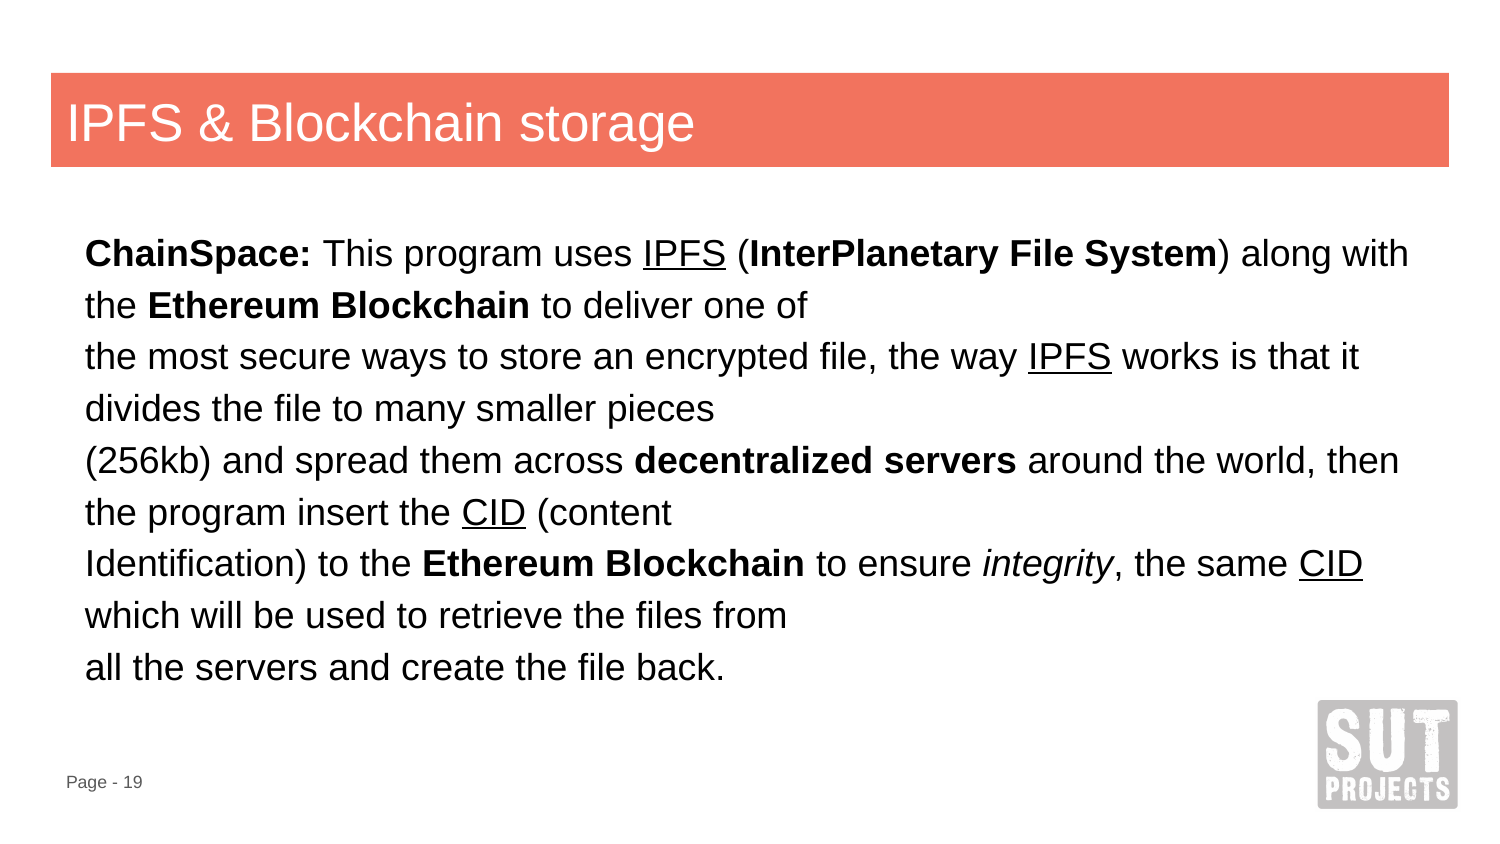

# IPFS & Blockchain storage
ChainSpace: This program uses IPFS (InterPlanetary File System) along with the Ethereum Blockchain to deliver one of
the most secure ways to store an encrypted file, the way IPFS works is that it divides the file to many smaller pieces
(256kb) and spread them across decentralized servers around the world, then the program insert the CID (content
Identification) to the Ethereum Blockchain to ensure integrity, the same CID which will be used to retrieve the files from
all the servers and create the file back.
Page - 19